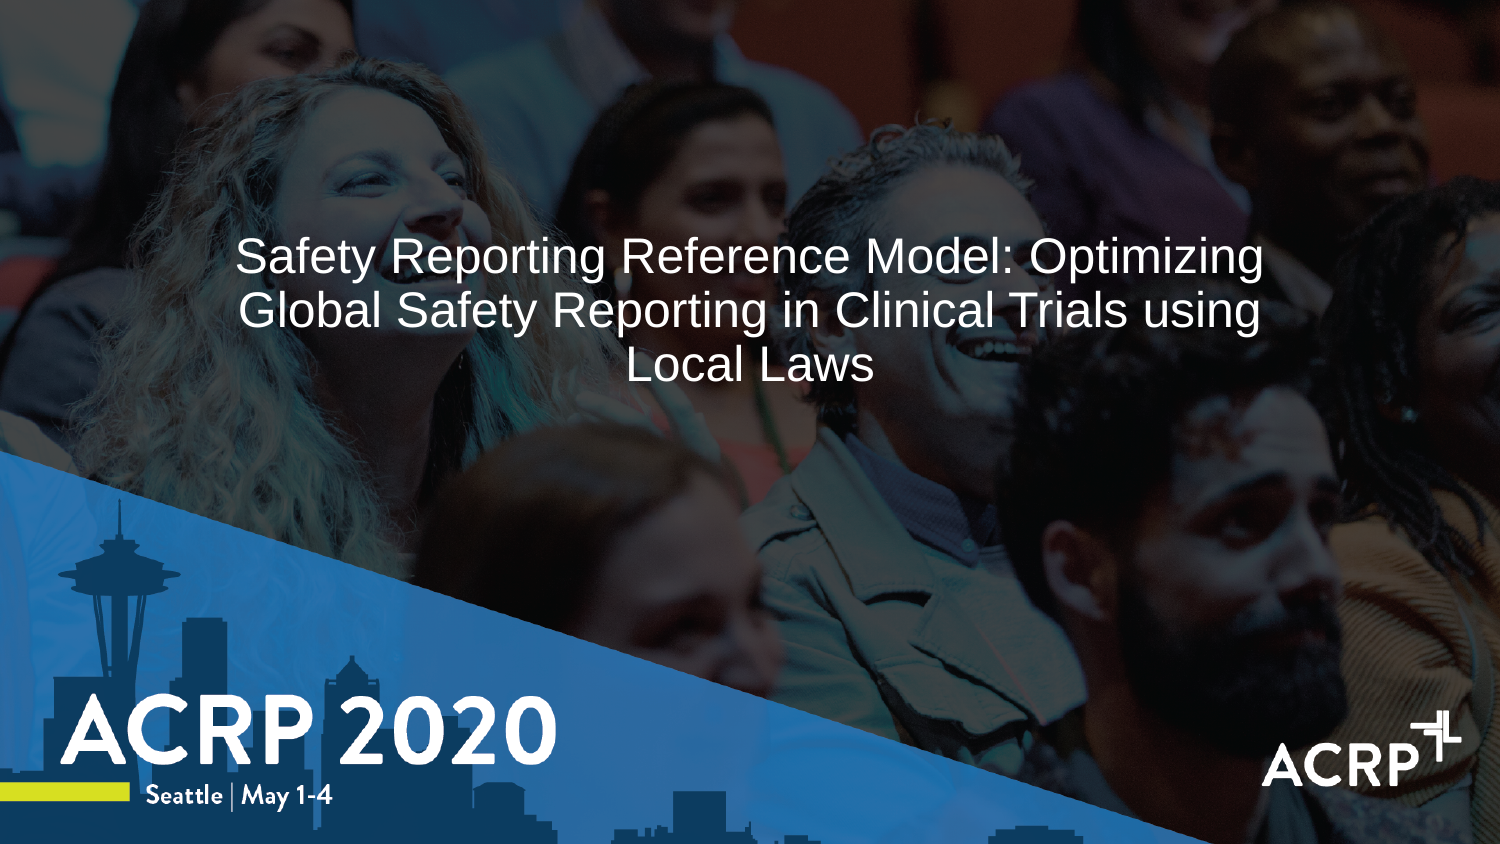

# Safety Reporting Reference Model: Optimizing Global Safety Reporting in Clinical Trials using Local Laws